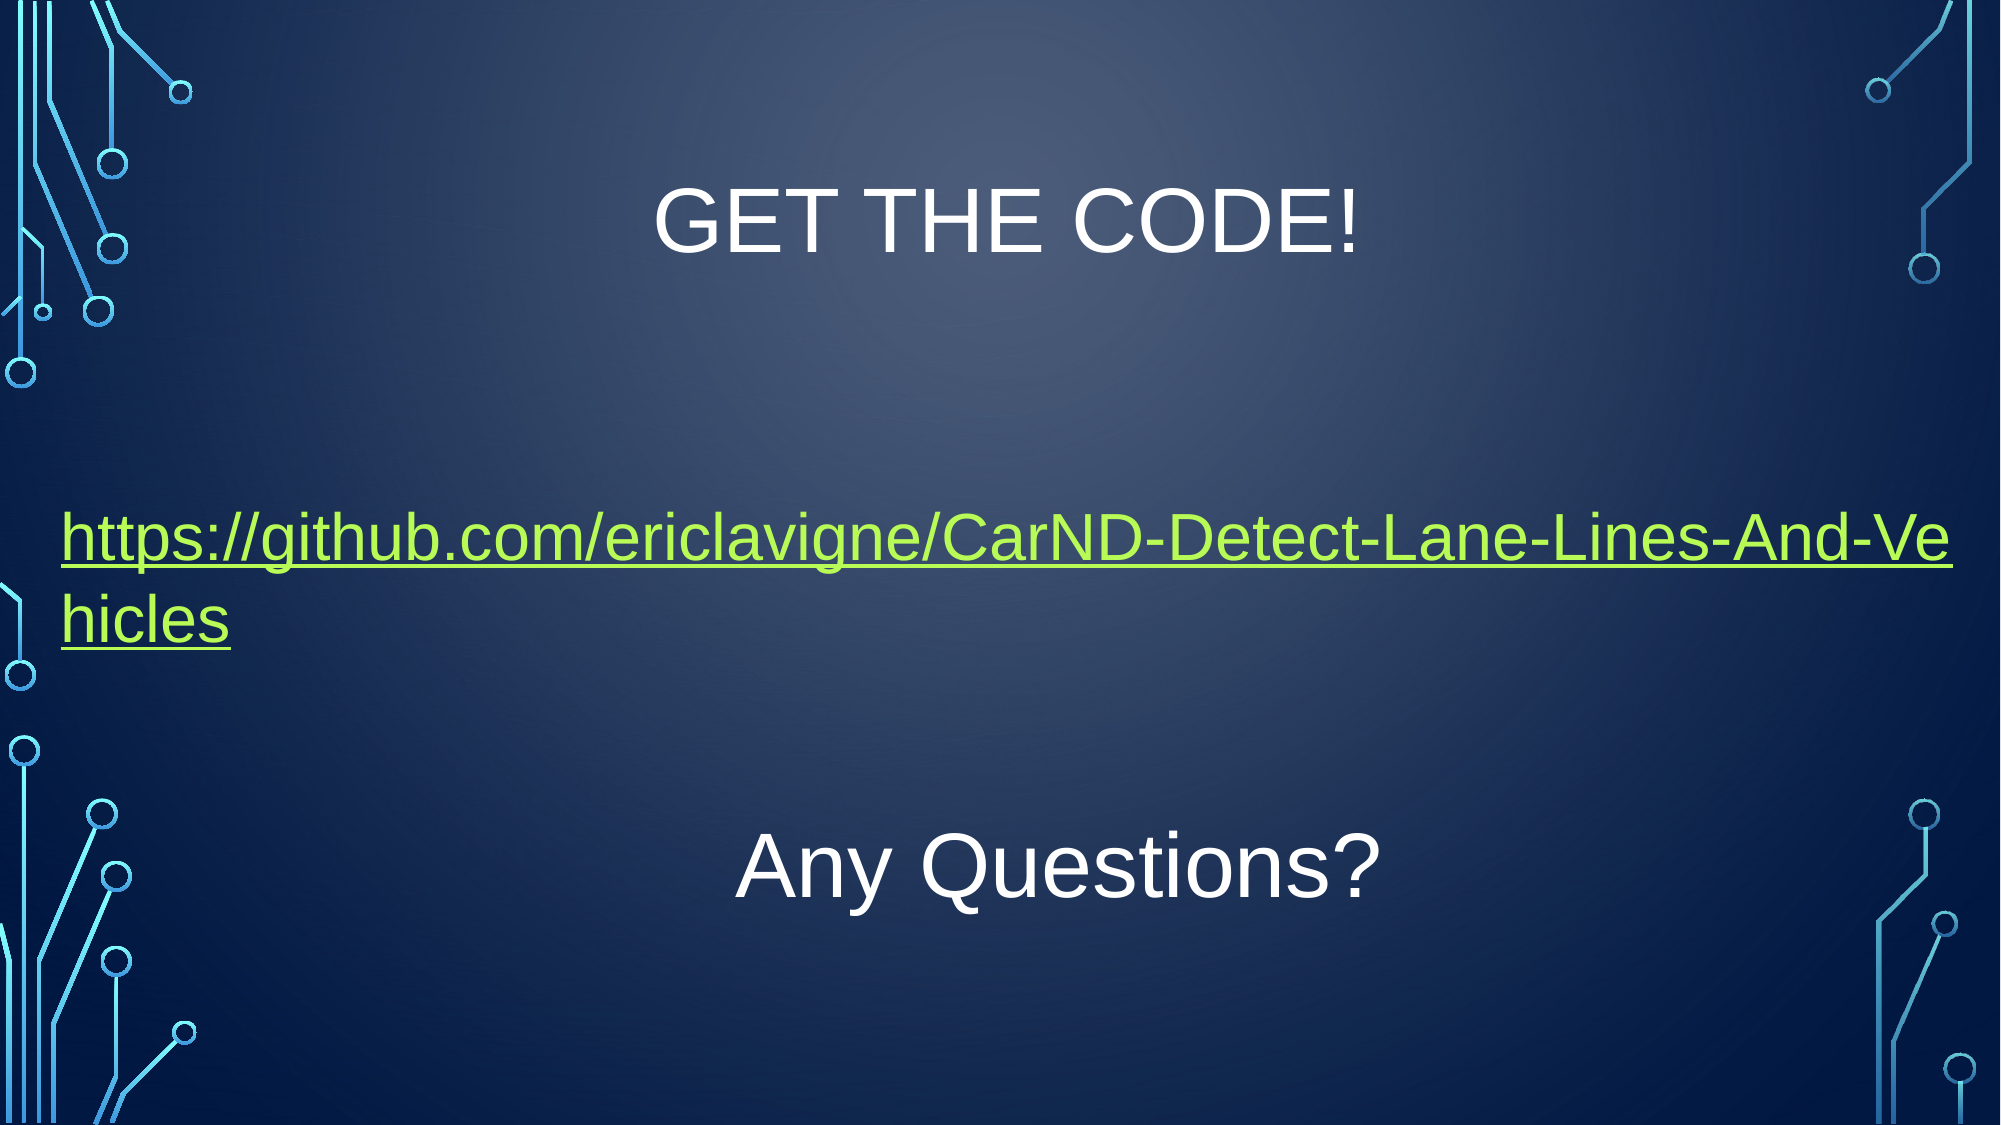

# Get the Code!

https://github.com/ericlavigne/CarND-Detect-Lane-Lines-And-Vehicles

				Any Questions?